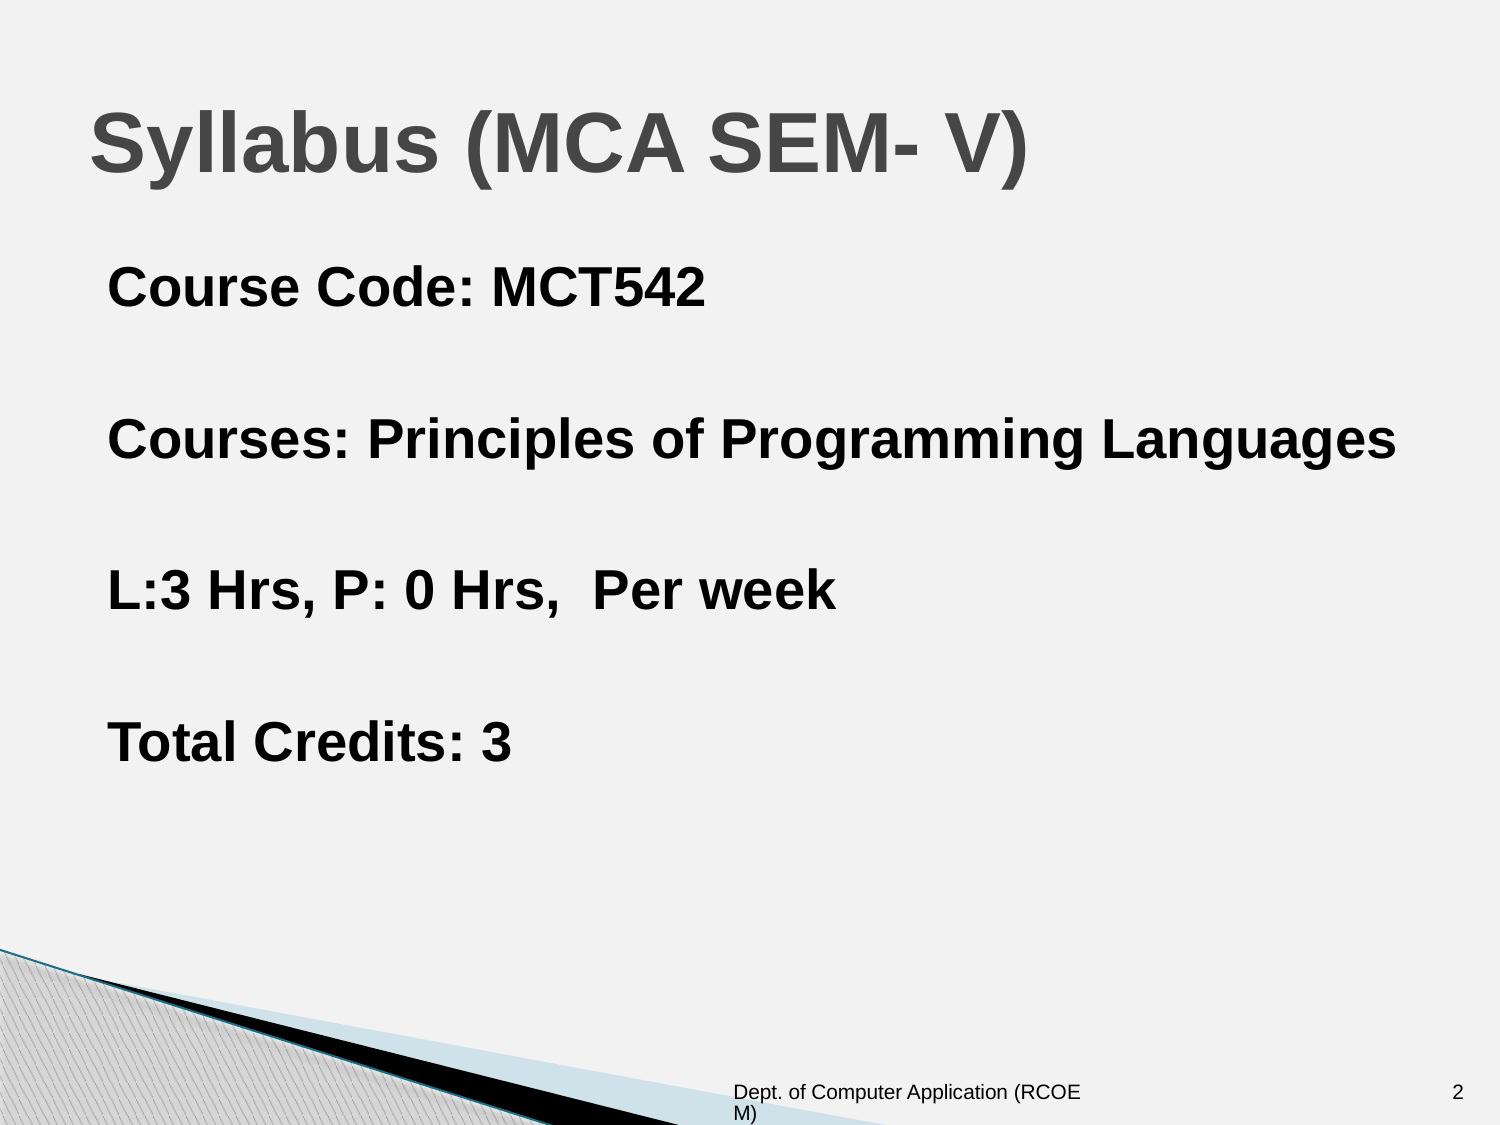

# Syllabus (MCA SEM- V)
Course Code: MCT542

Courses: Principles of Programming Languages

L:3 Hrs, P: 0 Hrs,  Per week

Total Credits: 3

Dept. of Computer Application (RCOEM)
2